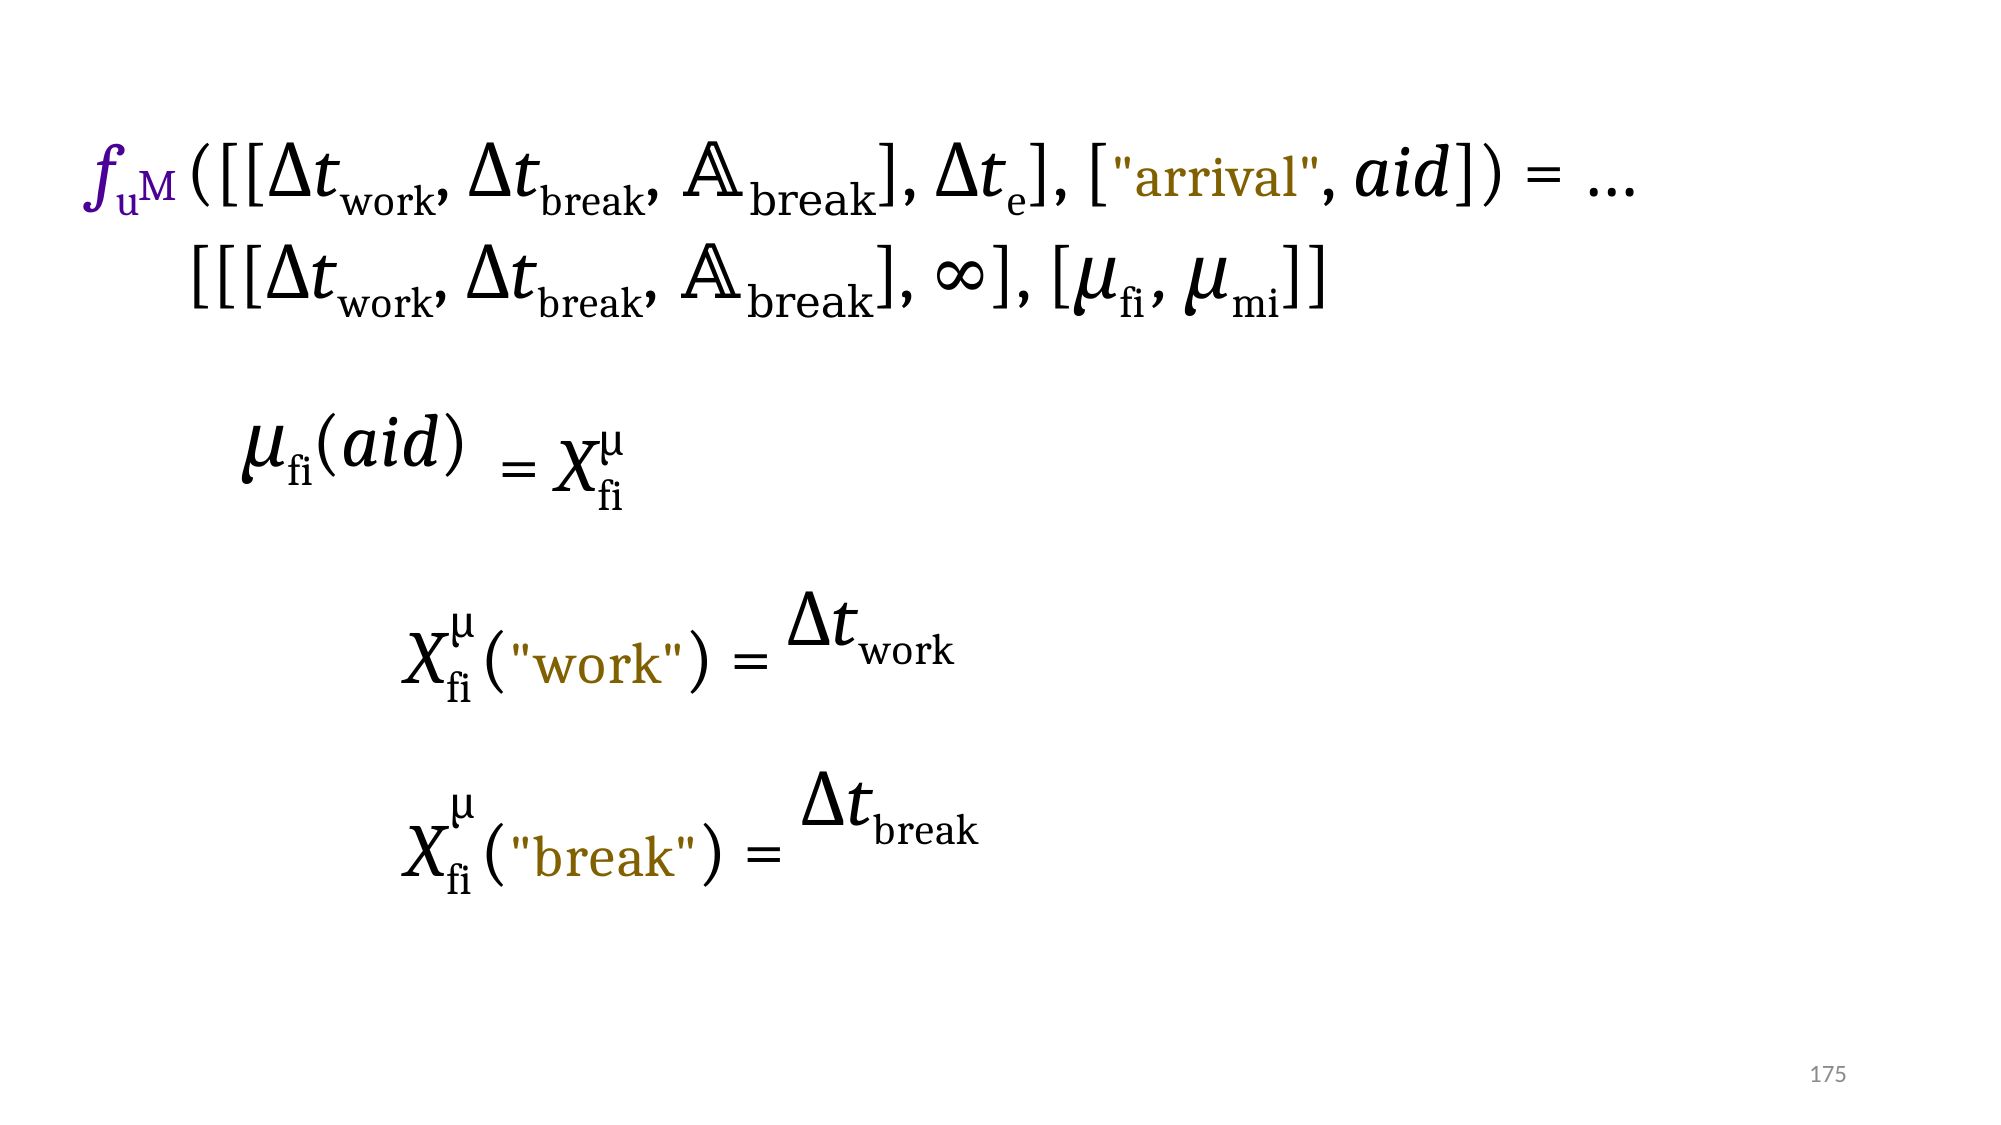

fu   ([[Δtwork, Δtbreak, 𝔸break], Δte], ["arrival", aid]) = …
fu   [[[Δtwork, Δtbreak, 𝔸break], ∞], [μfi , μmi]]

	μfi(aid) = Xfi

		Xfi ("work") = Δtwork

		Xfi ("break") = Δtbreak
fu
M
μfi(aid)
μ
Δtwork
μ
Δtbreak
μ
175